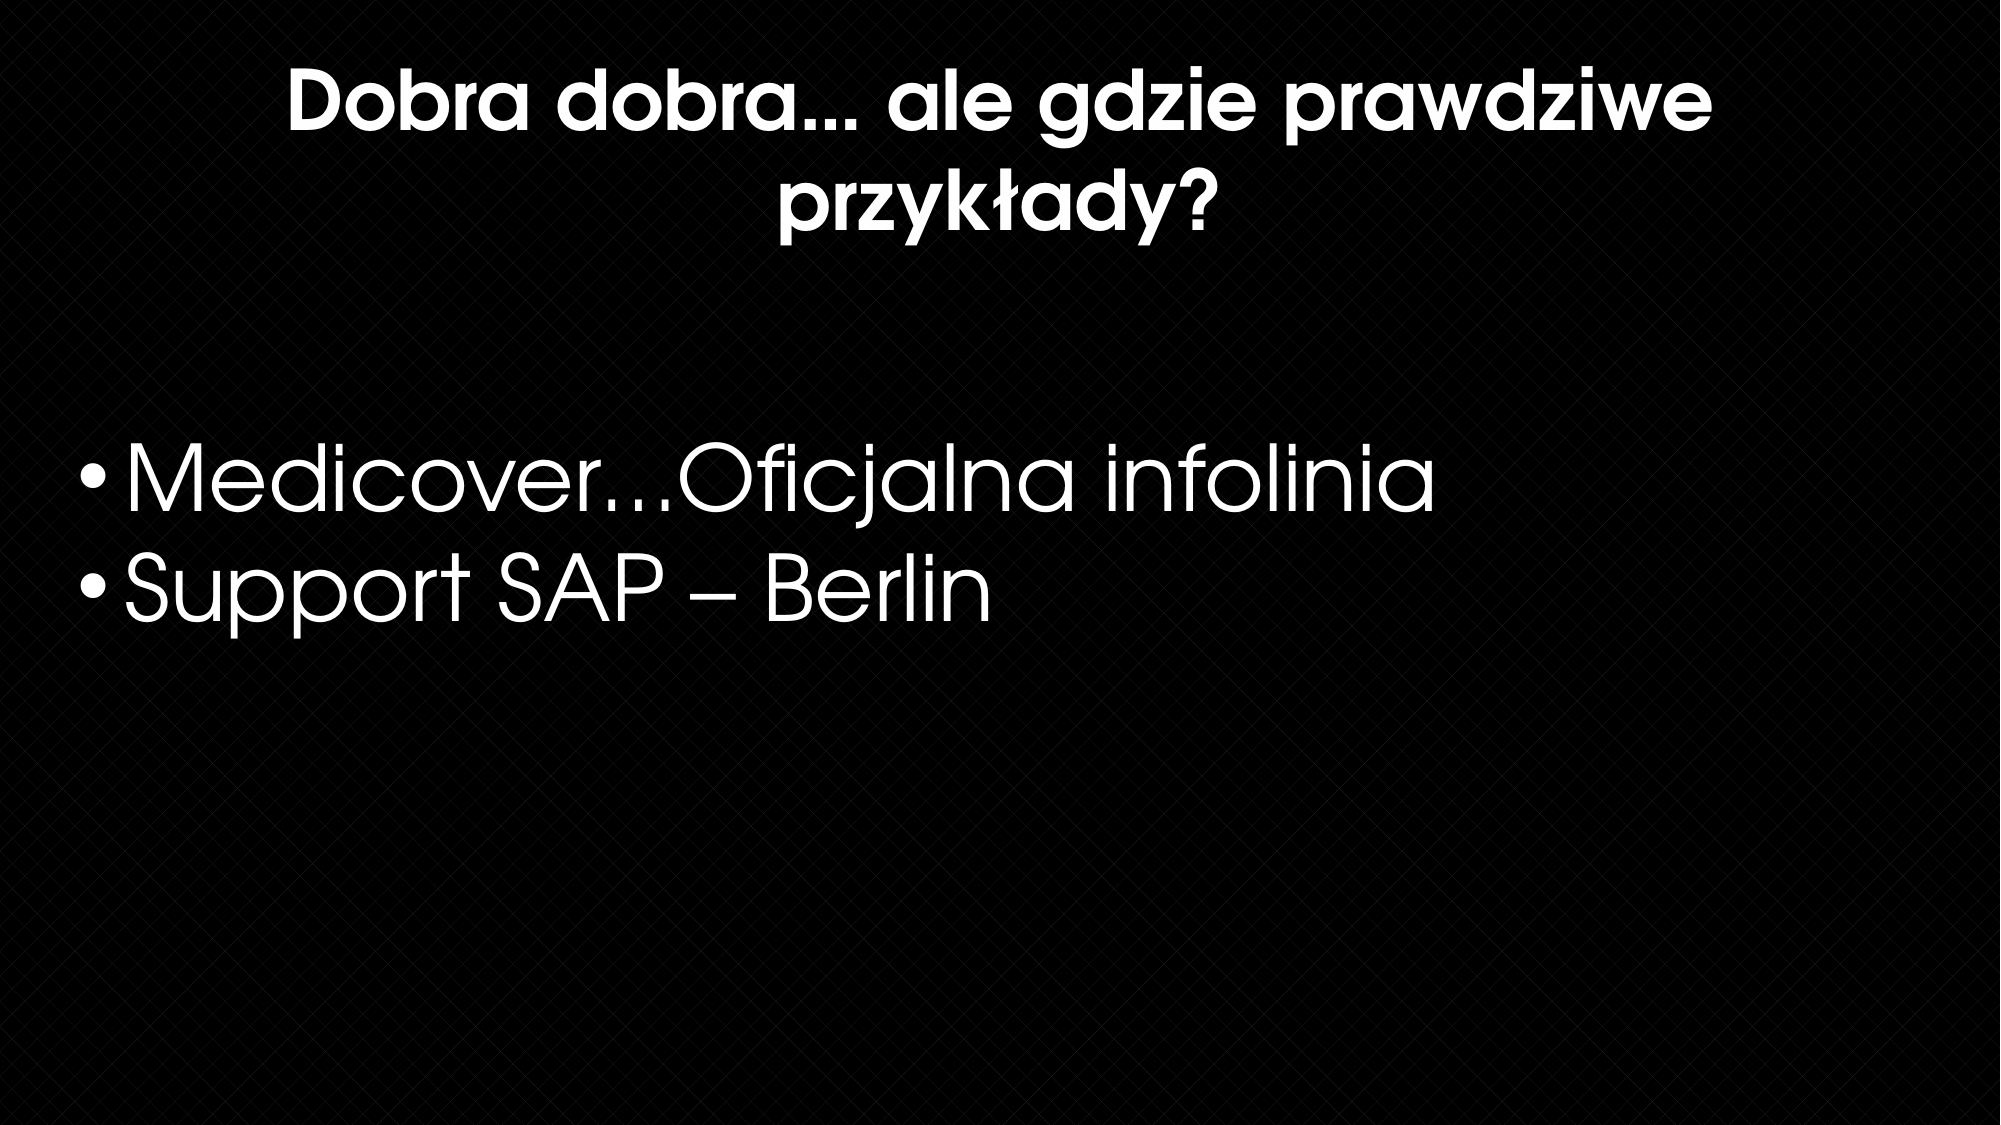

# Dobra dobra… ale gdzie prawdziwe przykłady?
Medicover…Oficjalna infolinia
Support SAP – Berlin